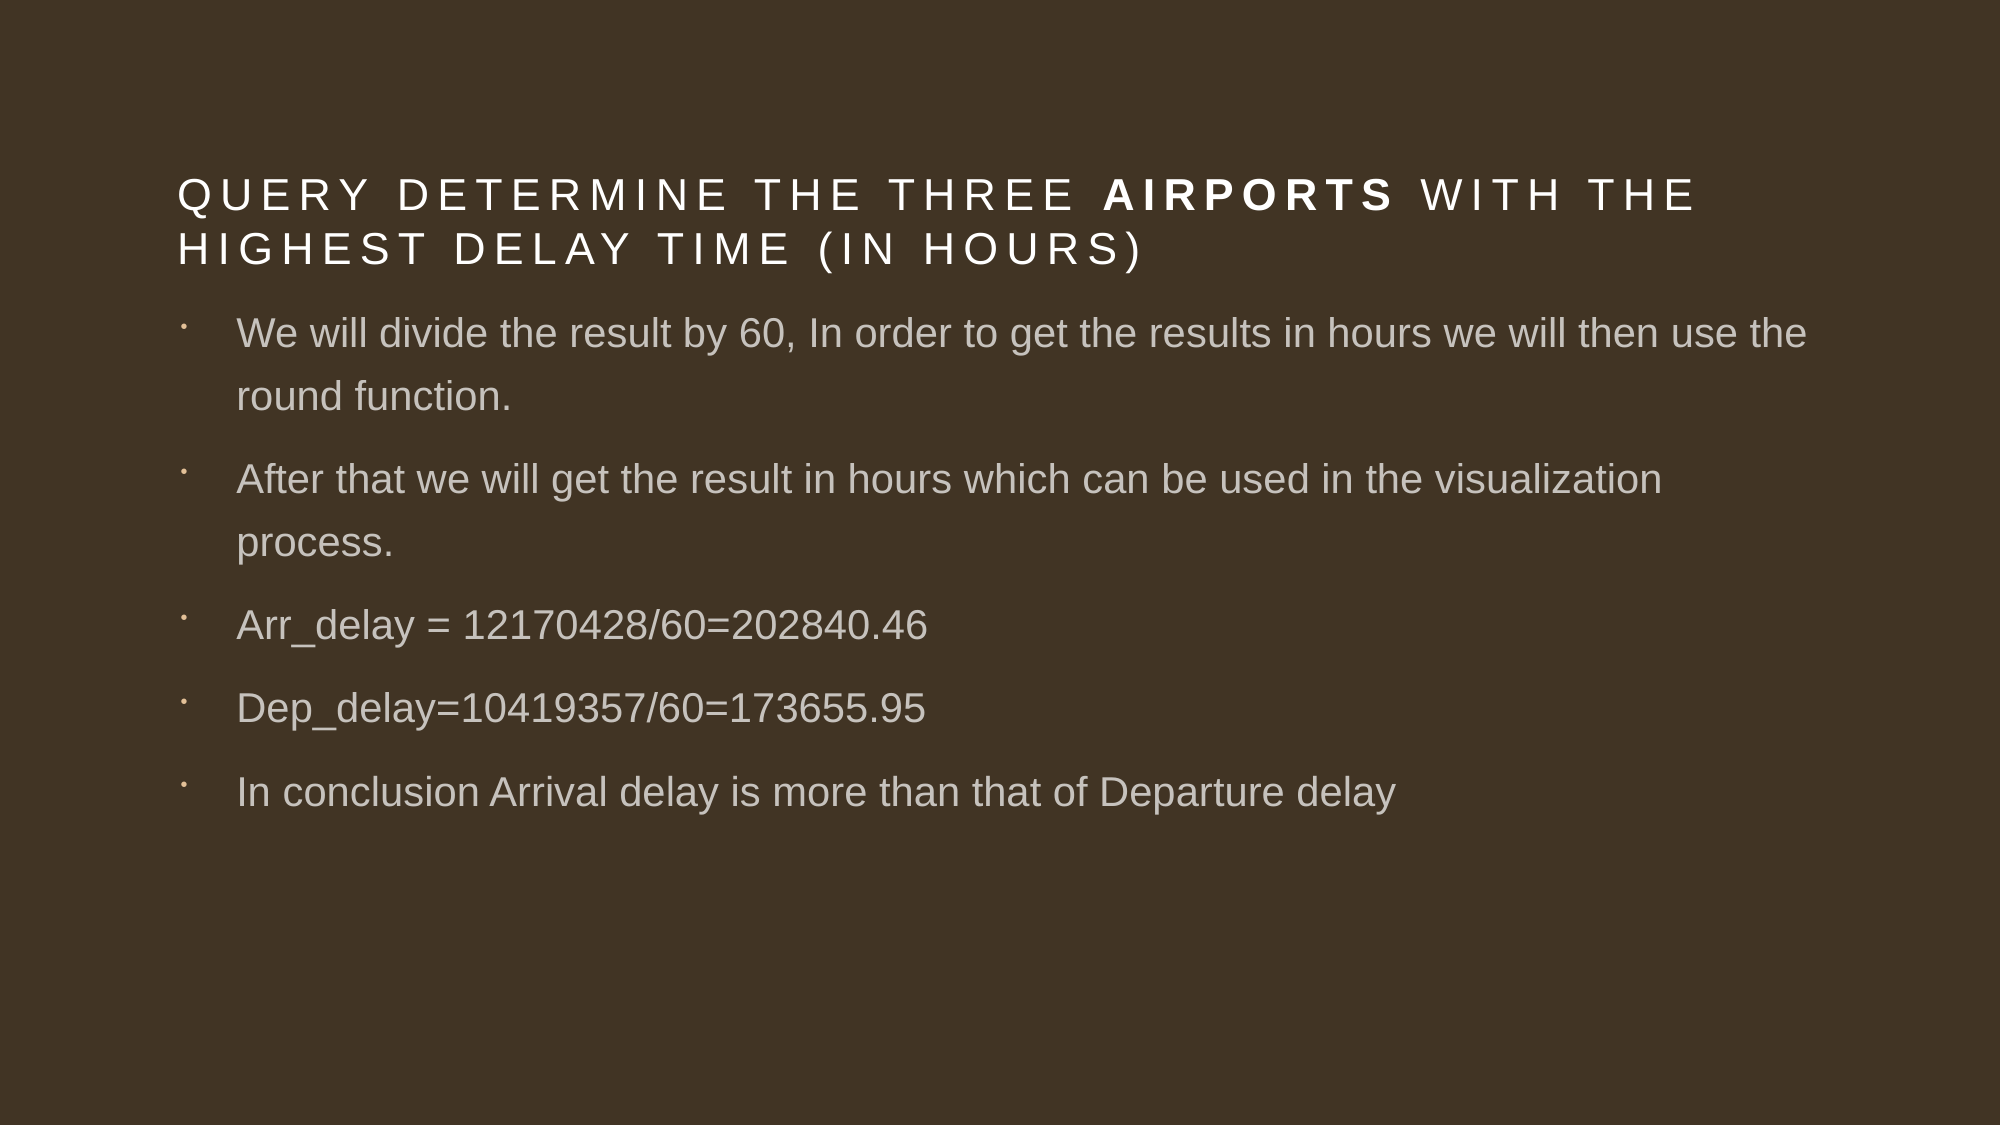

# Query determine the three airports with the highest delay time (in hours)
We will divide the result by 60, In order to get the results in hours we will then use the round function.
After that we will get the result in hours which can be used in the visualization process.
Arr_delay = 12170428/60=202840.46
Dep_delay=10419357/60=173655.95
In conclusion Arrival delay is more than that of Departure delay